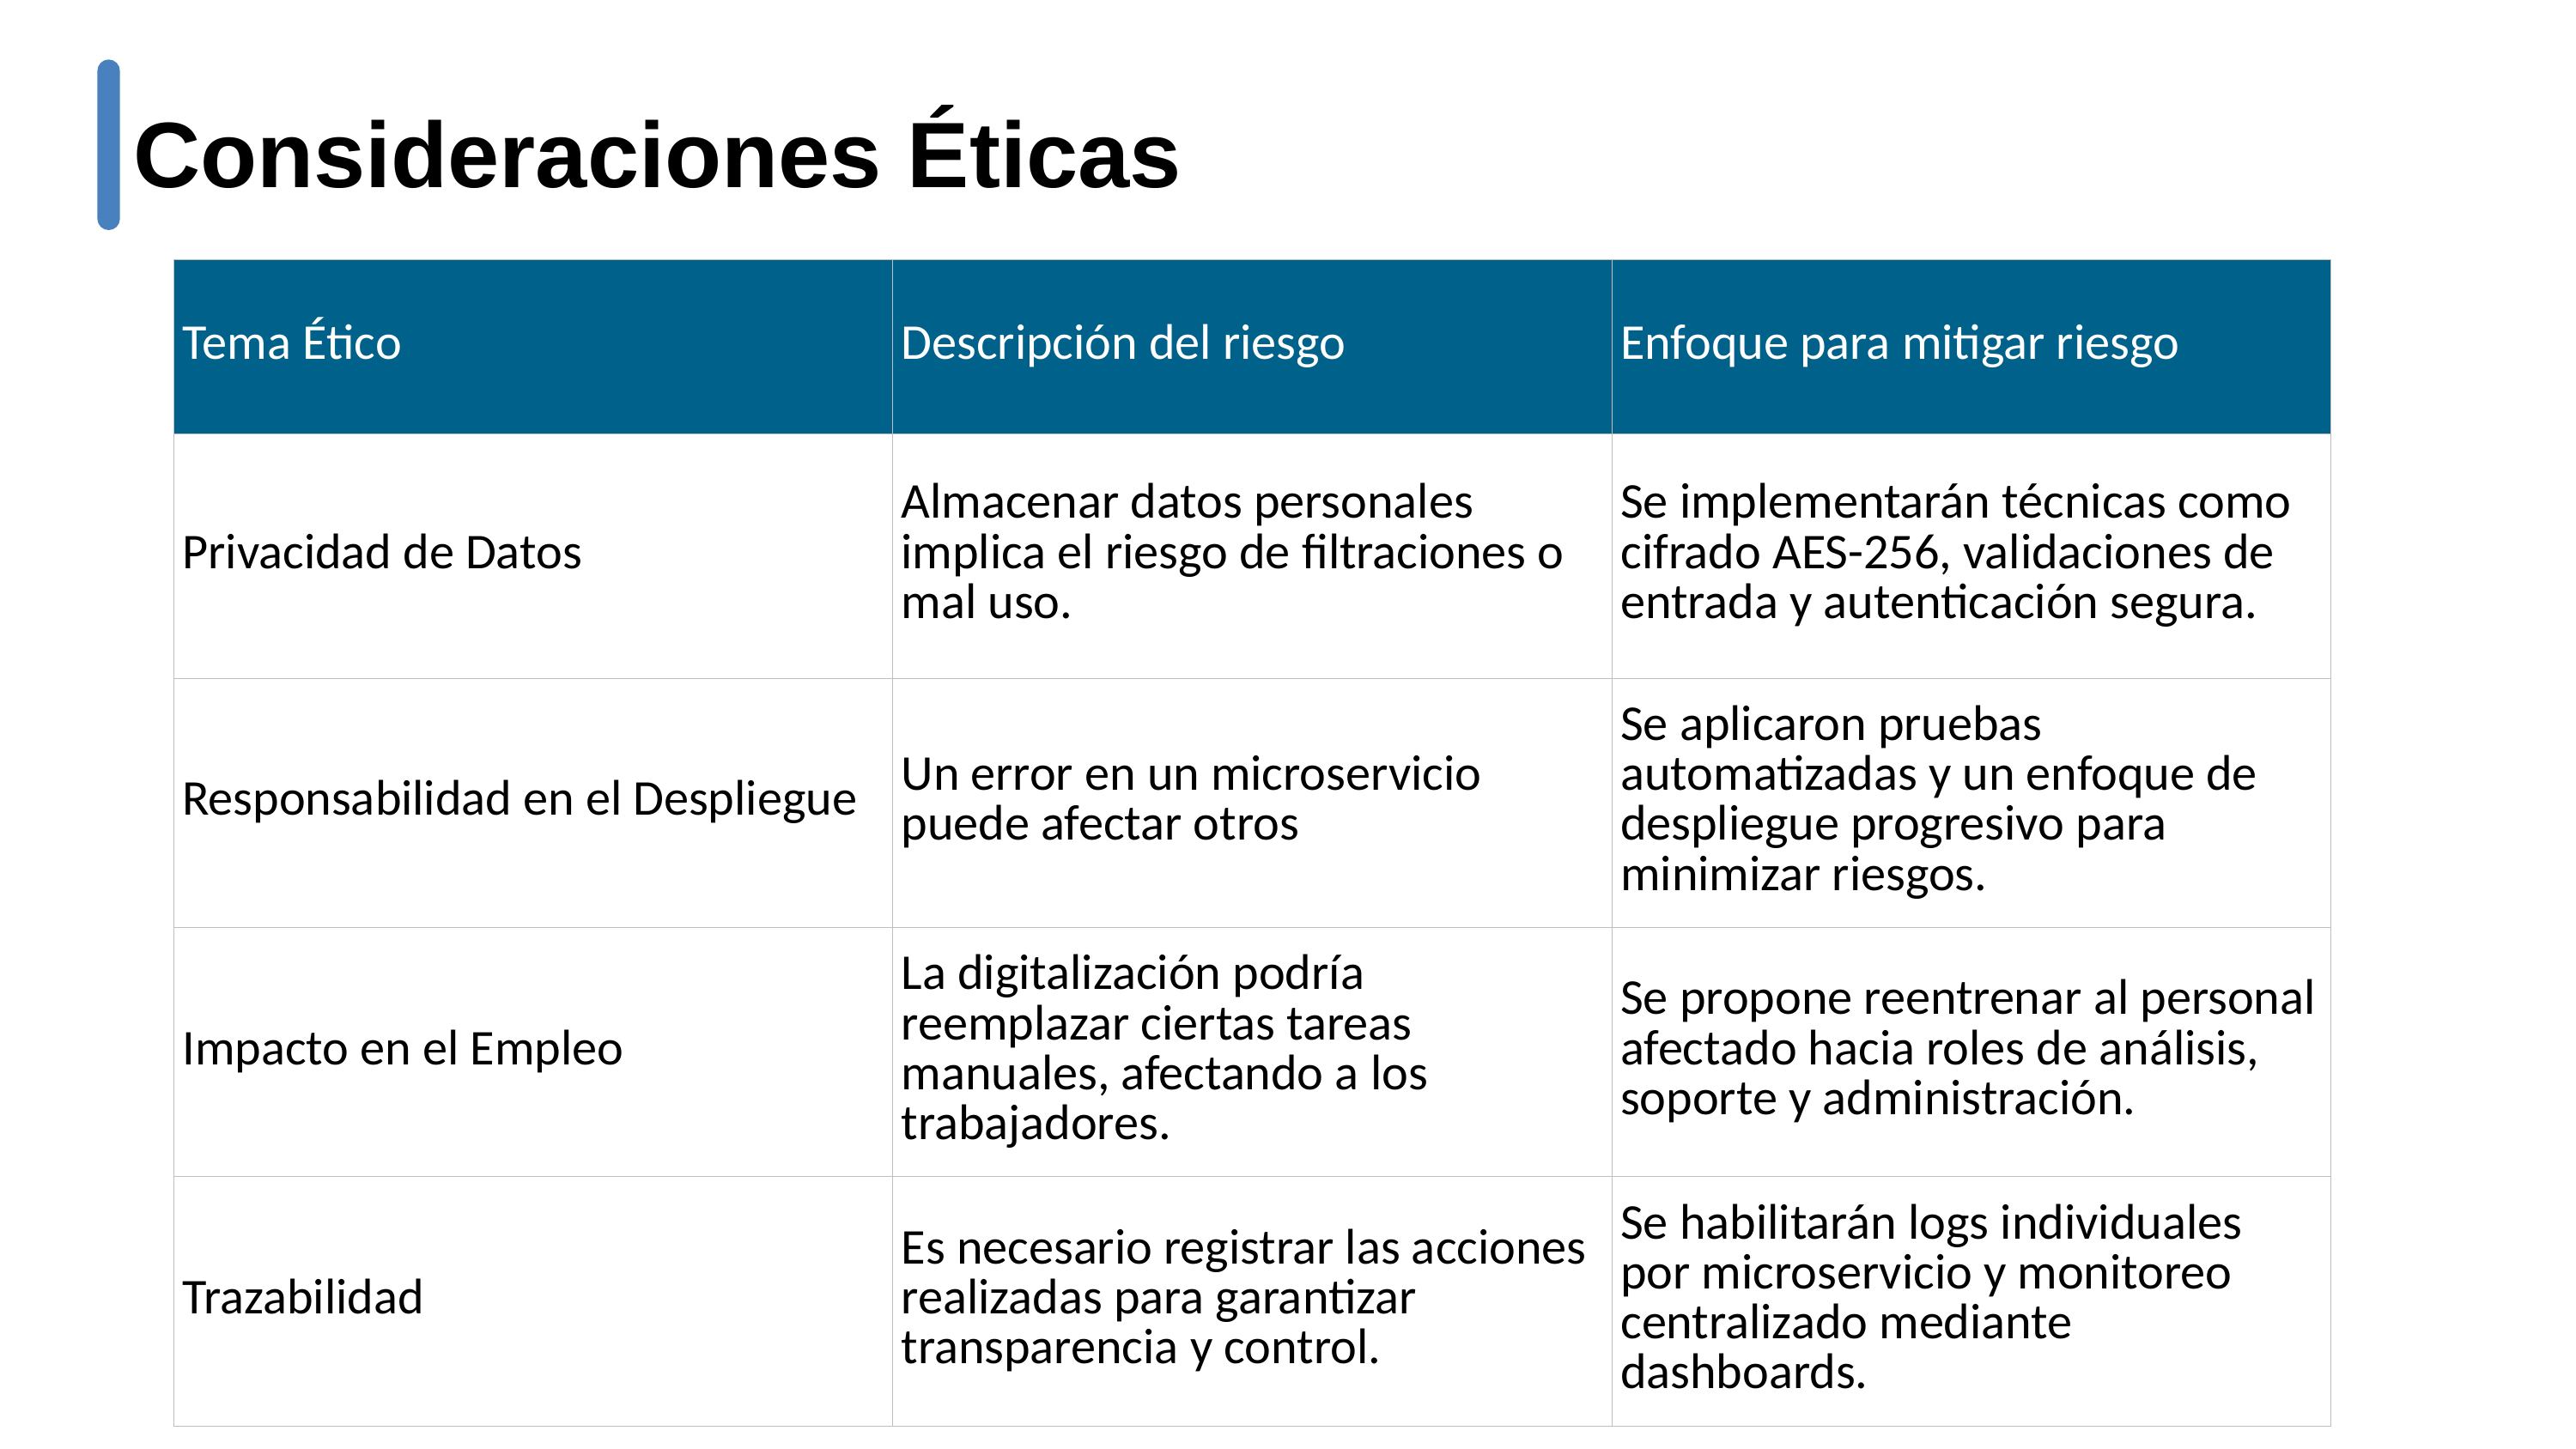

Consideraciones Éticas
| Tema Ético | Descripción del riesgo | Enfoque para mitigar riesgo |
| --- | --- | --- |
| Privacidad de Datos | Almacenar datos personales implica el riesgo de filtraciones o mal uso. | Se implementarán técnicas como cifrado AES-256, validaciones de entrada y autenticación segura. |
| Responsabilidad en el Despliegue | Un error en un microservicio puede afectar otros | Se aplicaron pruebas automatizadas y un enfoque de despliegue progresivo para minimizar riesgos. |
| Impacto en el Empleo | La digitalización podría reemplazar ciertas tareas manuales, afectando a los trabajadores. | Se propone reentrenar al personal afectado hacia roles de análisis, soporte y administración. |
| Trazabilidad | Es necesario registrar las acciones realizadas para garantizar transparencia y control. | Se habilitarán logs individuales por microservicio y monitoreo centralizado mediante dashboards. |